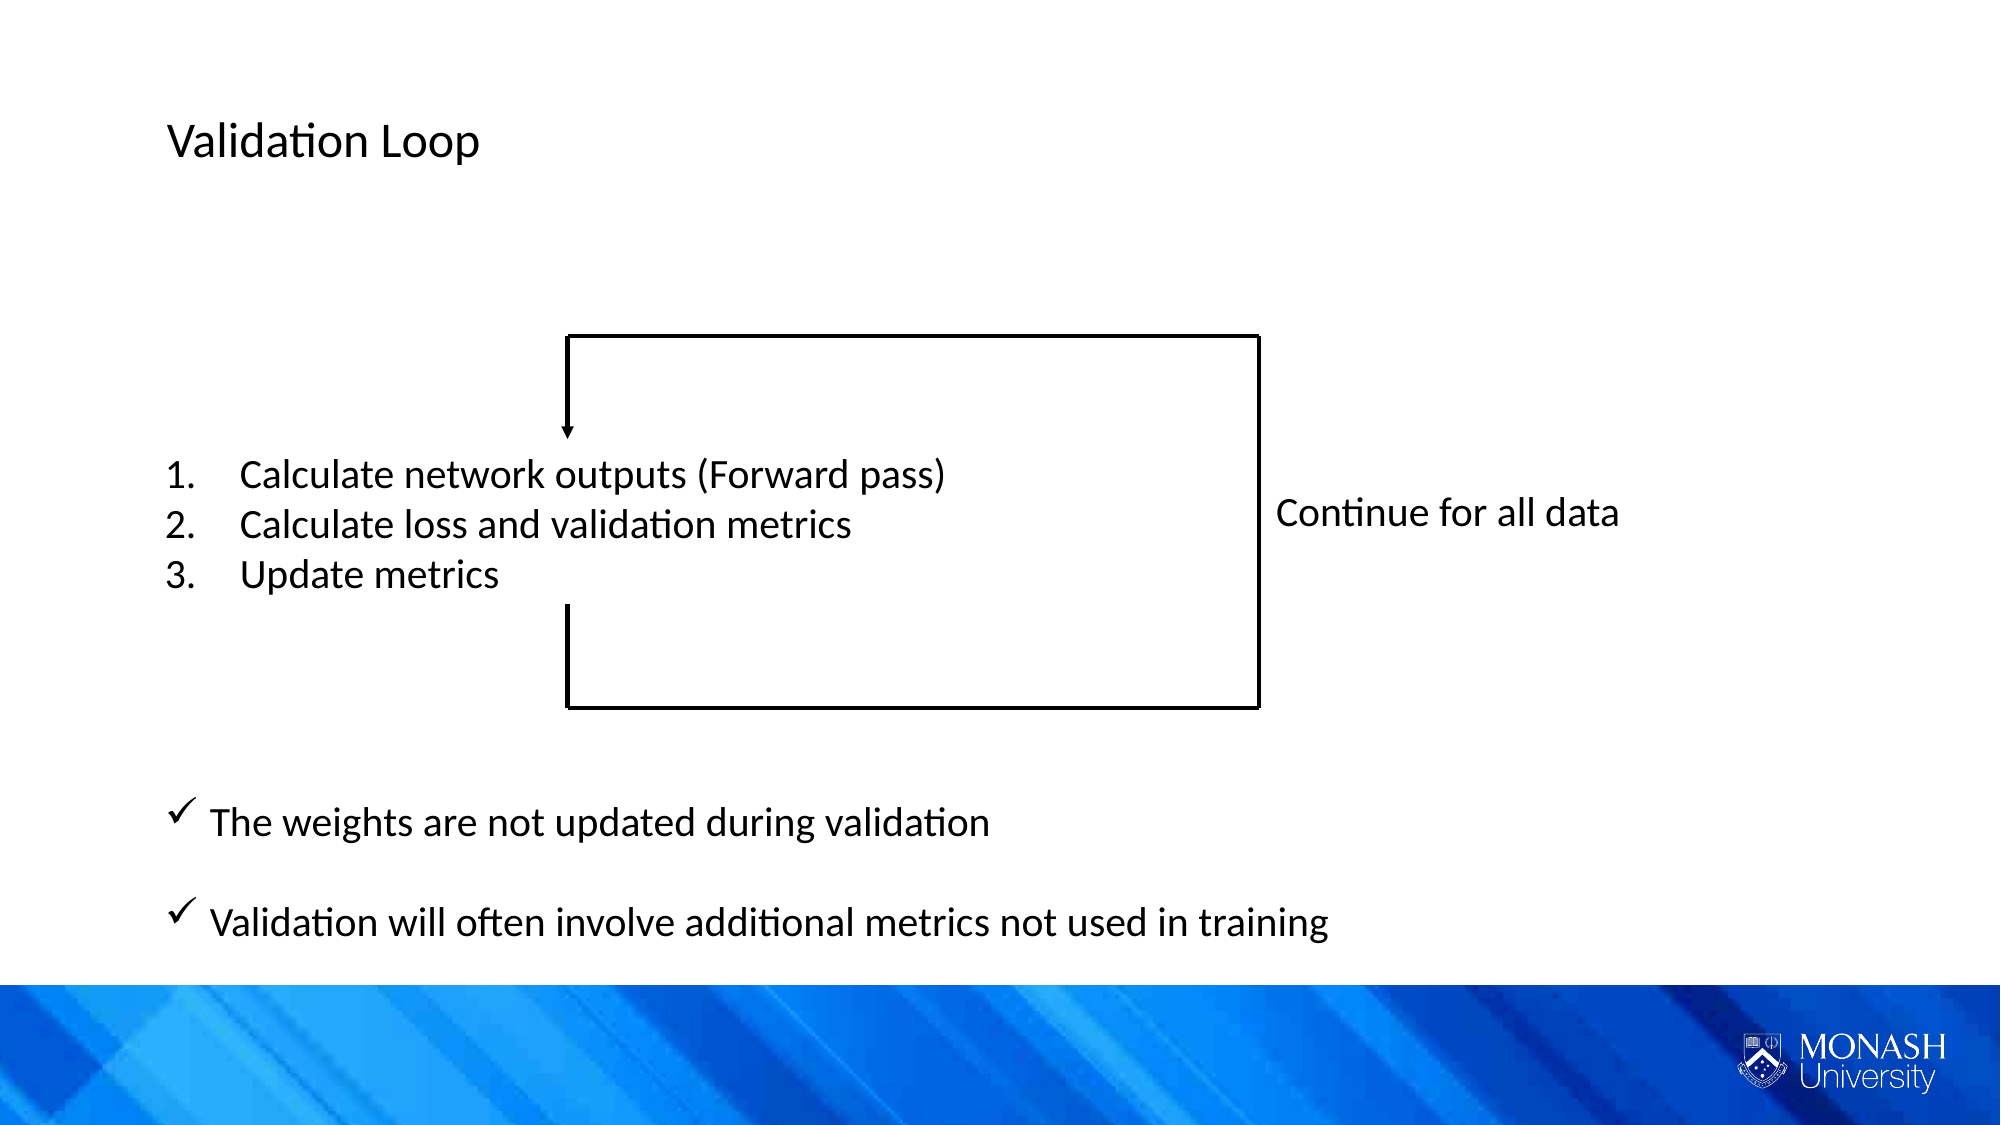

Validation Loop
Calculate network outputs (Forward pass)
Calculate loss and validation metrics
Update metrics
Continue for all data
 The weights are not updated during validation
 Validation will often involve additional metrics not used in training